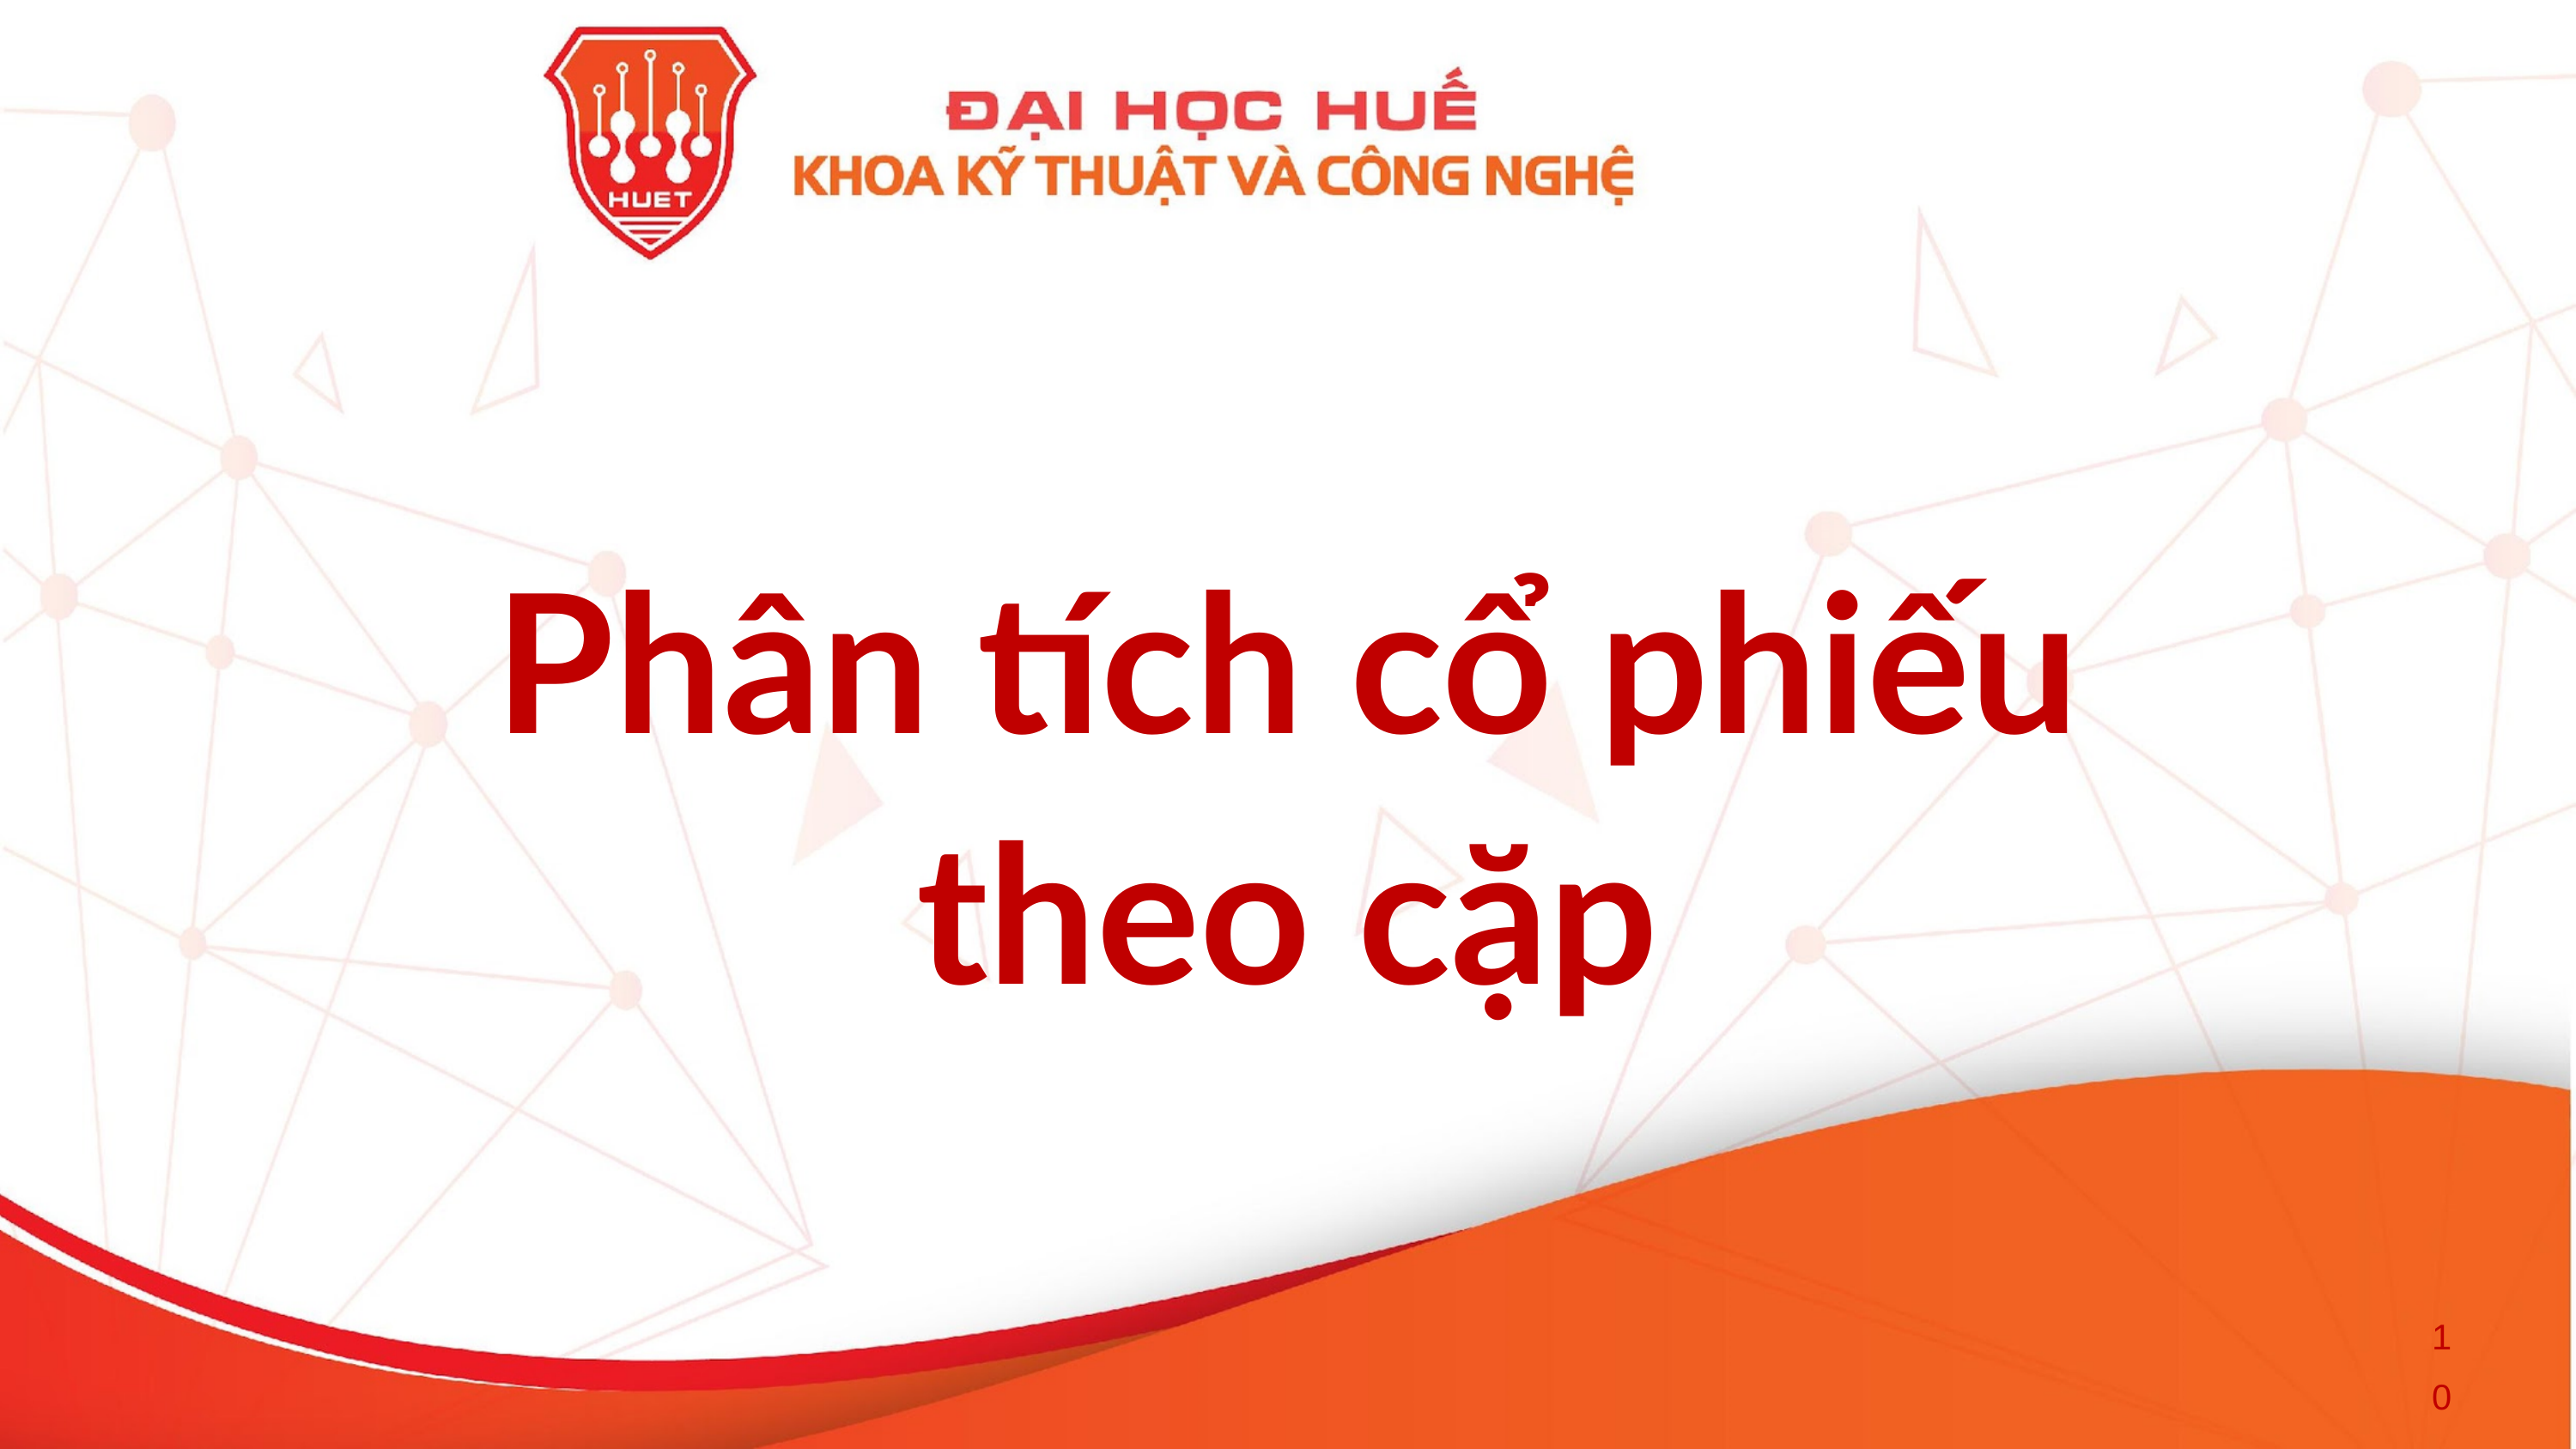

Phân tích cổ phiếu theo cặp
10